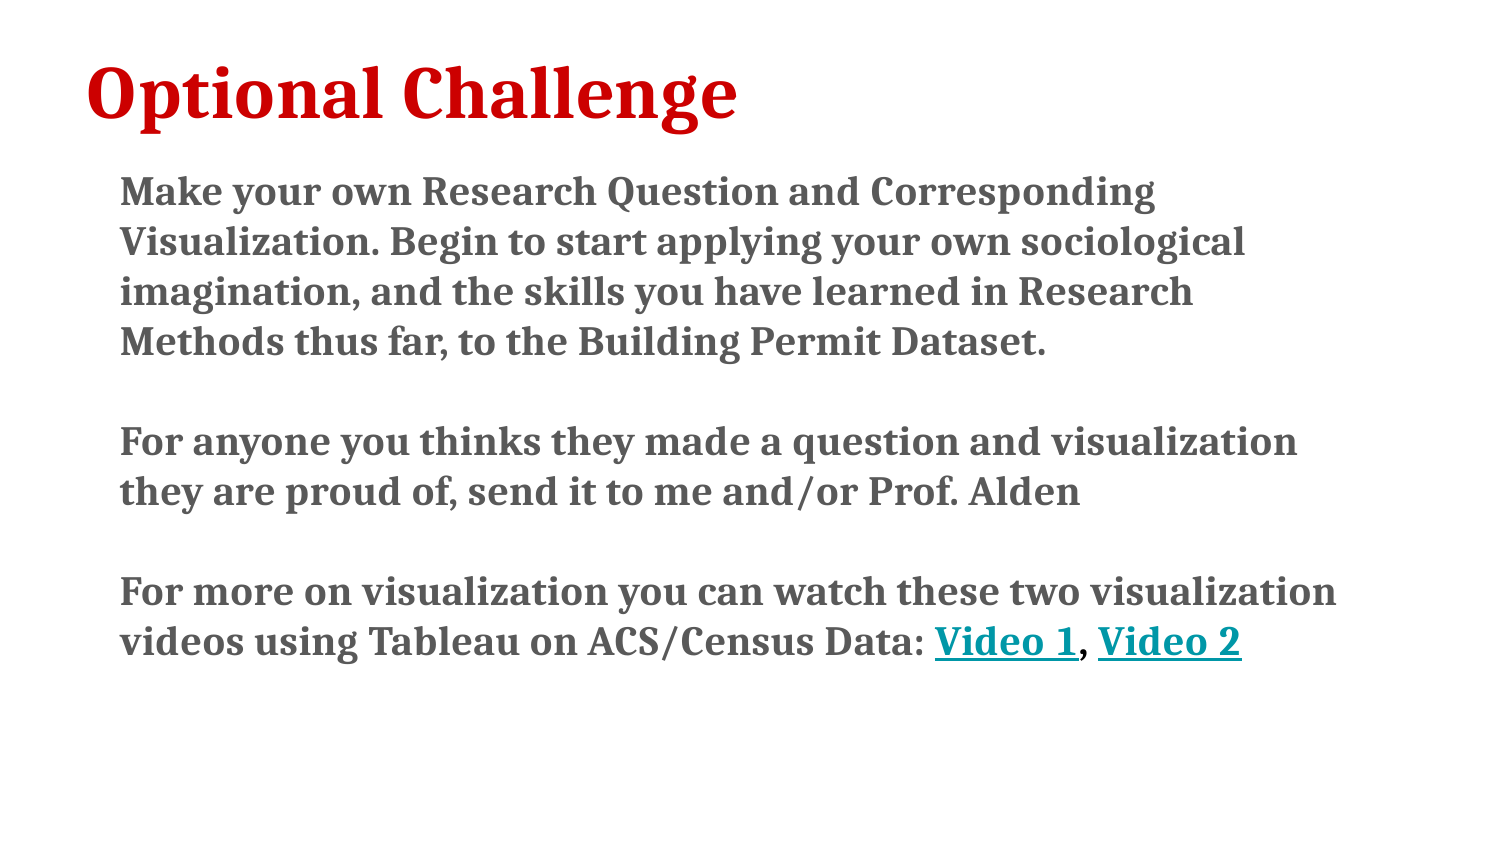

Optional Challenge
Make your own Research Question and Corresponding Visualization. Begin to start applying your own sociological imagination, and the skills you have learned in Research Methods thus far, to the Building Permit Dataset.

For anyone you thinks they made a question and visualization they are proud of, send it to me and/or Prof. Alden

For more on visualization you can watch these two visualization videos using Tableau on ACS/Census Data: Video 1, Video 2